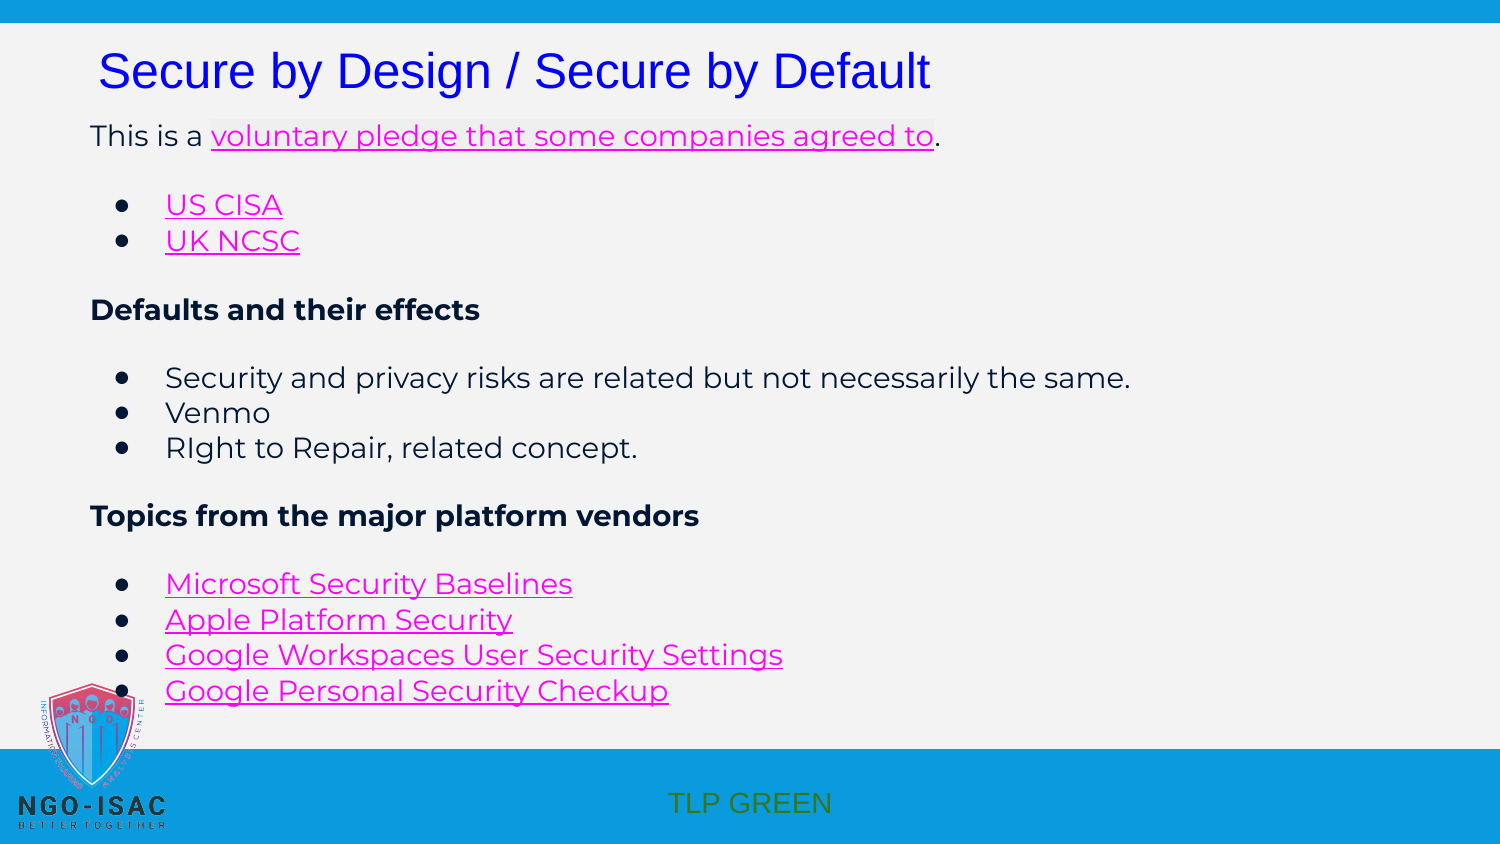

# Secure by Design / Secure by Default
This is a voluntary pledge that some companies agreed to.
US CISA
UK NCSC
Defaults and their effects
Security and privacy risks are related but not necessarily the same.
Venmo
RIght to Repair, related concept.
Topics from the major platform vendors
Microsoft Security Baselines
Apple Platform Security
Google Workspaces User Security Settings
Google Personal Security Checkup